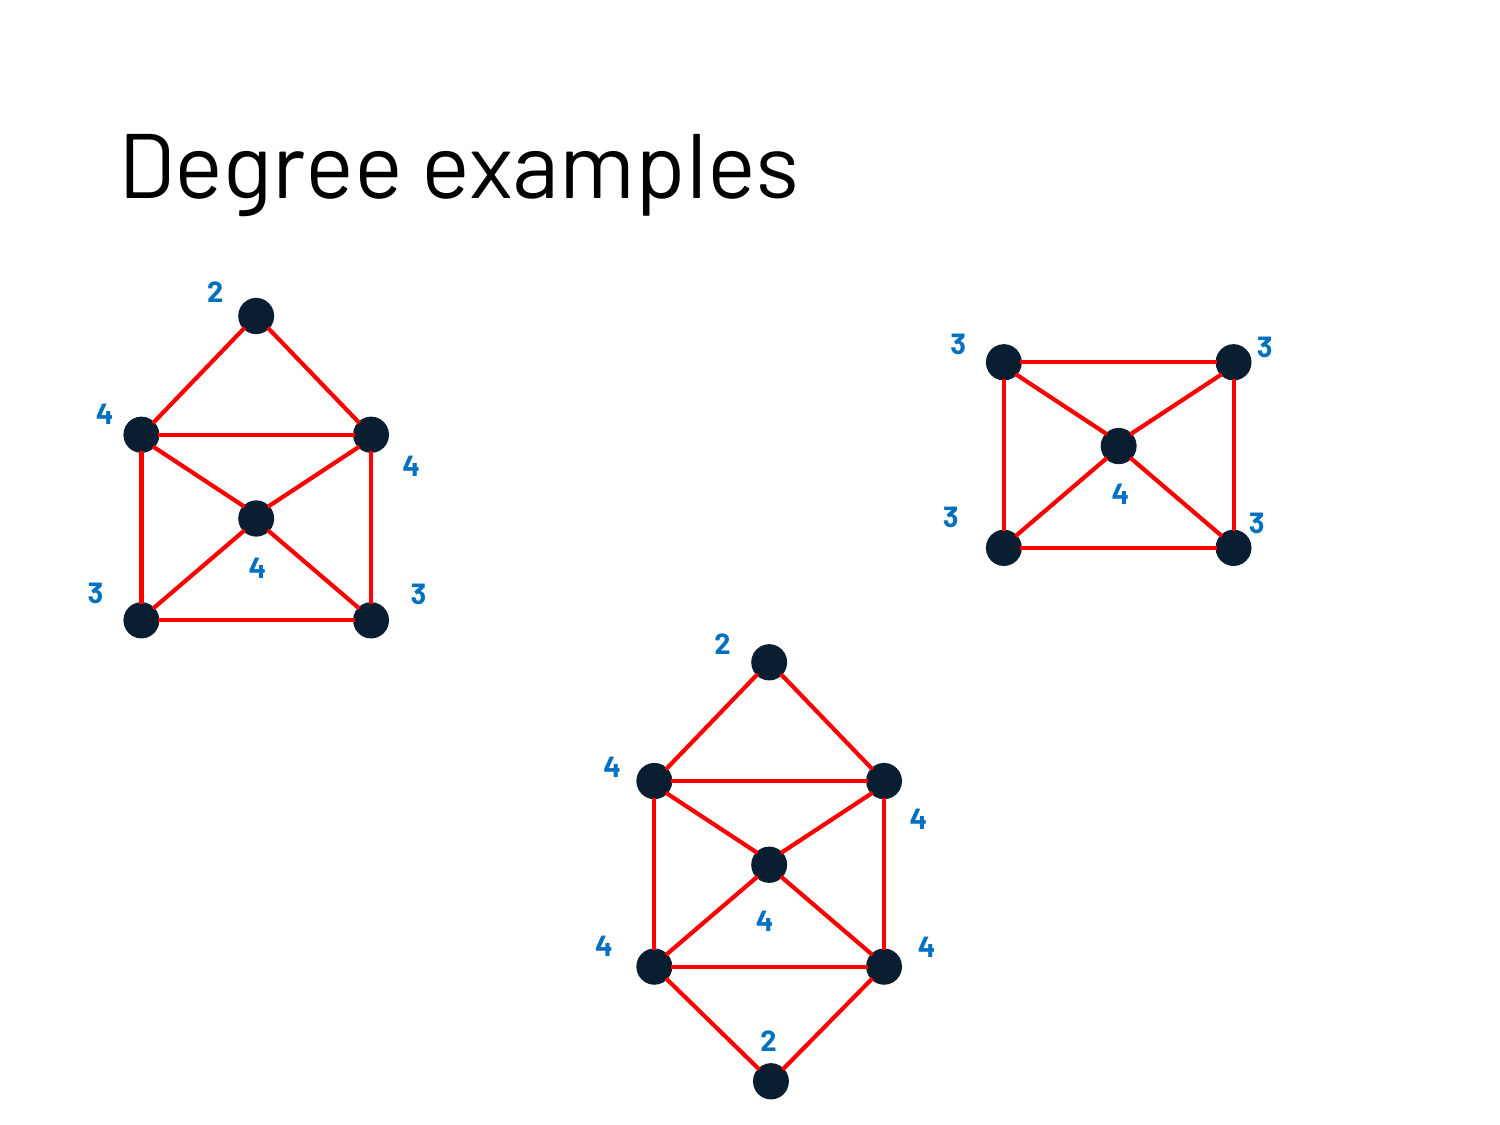

# Degree examples
2
4
4
4
3
3

3
3
4
3
3

2
4
4
4
4
4
2